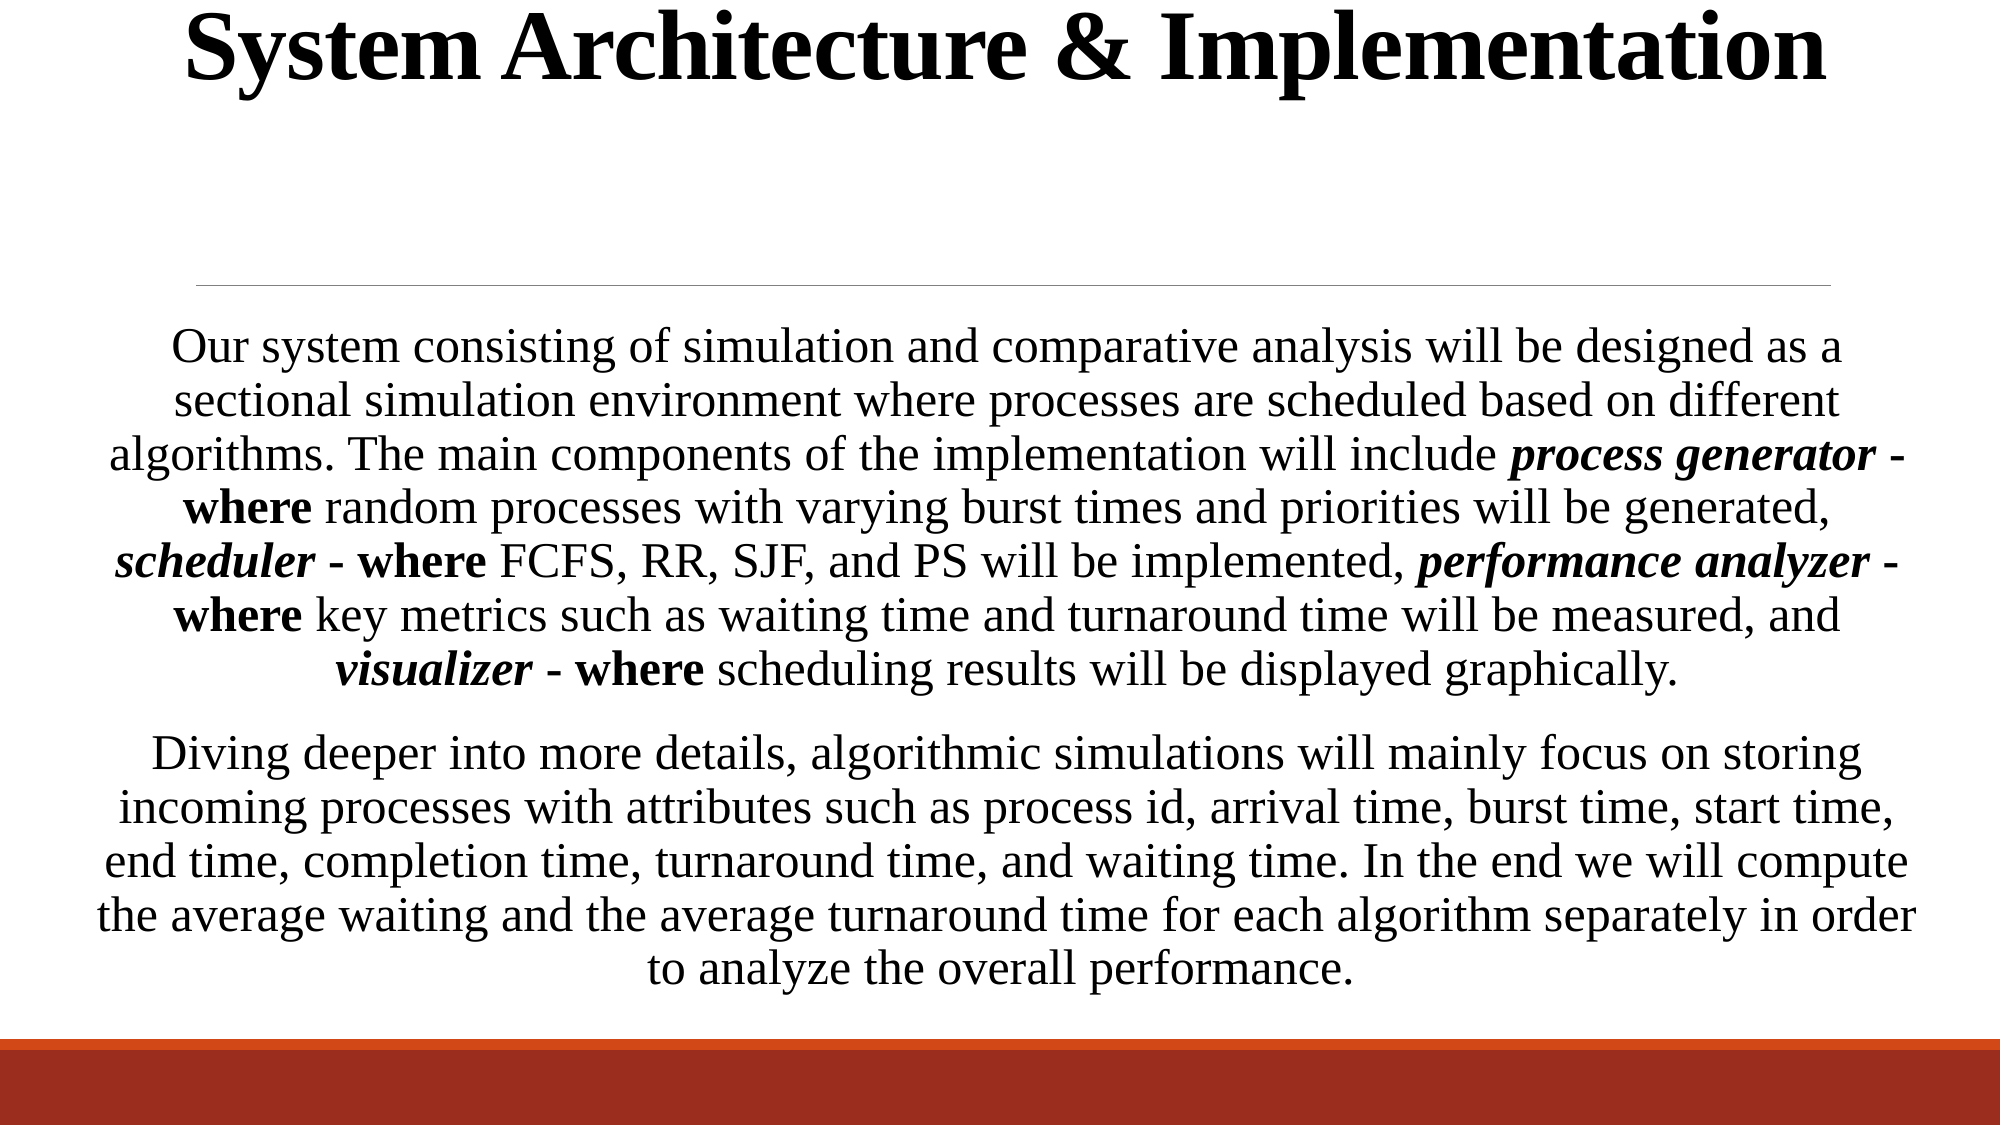

# System Architecture & Implementation
Our system consisting of simulation and comparative analysis will be designed as a sectional simulation environment where processes are scheduled based on different algorithms. The main components of the implementation will include process generator - where random processes with varying burst times and priorities will be generated, scheduler - where FCFS, RR, SJF, and PS will be implemented, performance analyzer - where key metrics such as waiting time and turnaround time will be measured, and visualizer - where scheduling results will be displayed graphically.
Diving deeper into more details, algorithmic simulations will mainly focus on storing incoming processes with attributes such as process id, arrival time, burst time, start time, end time, completion time, turnaround time, and waiting time. In the end we will compute the average waiting and the average turnaround time for each algorithm separately in order to analyze the overall performance.